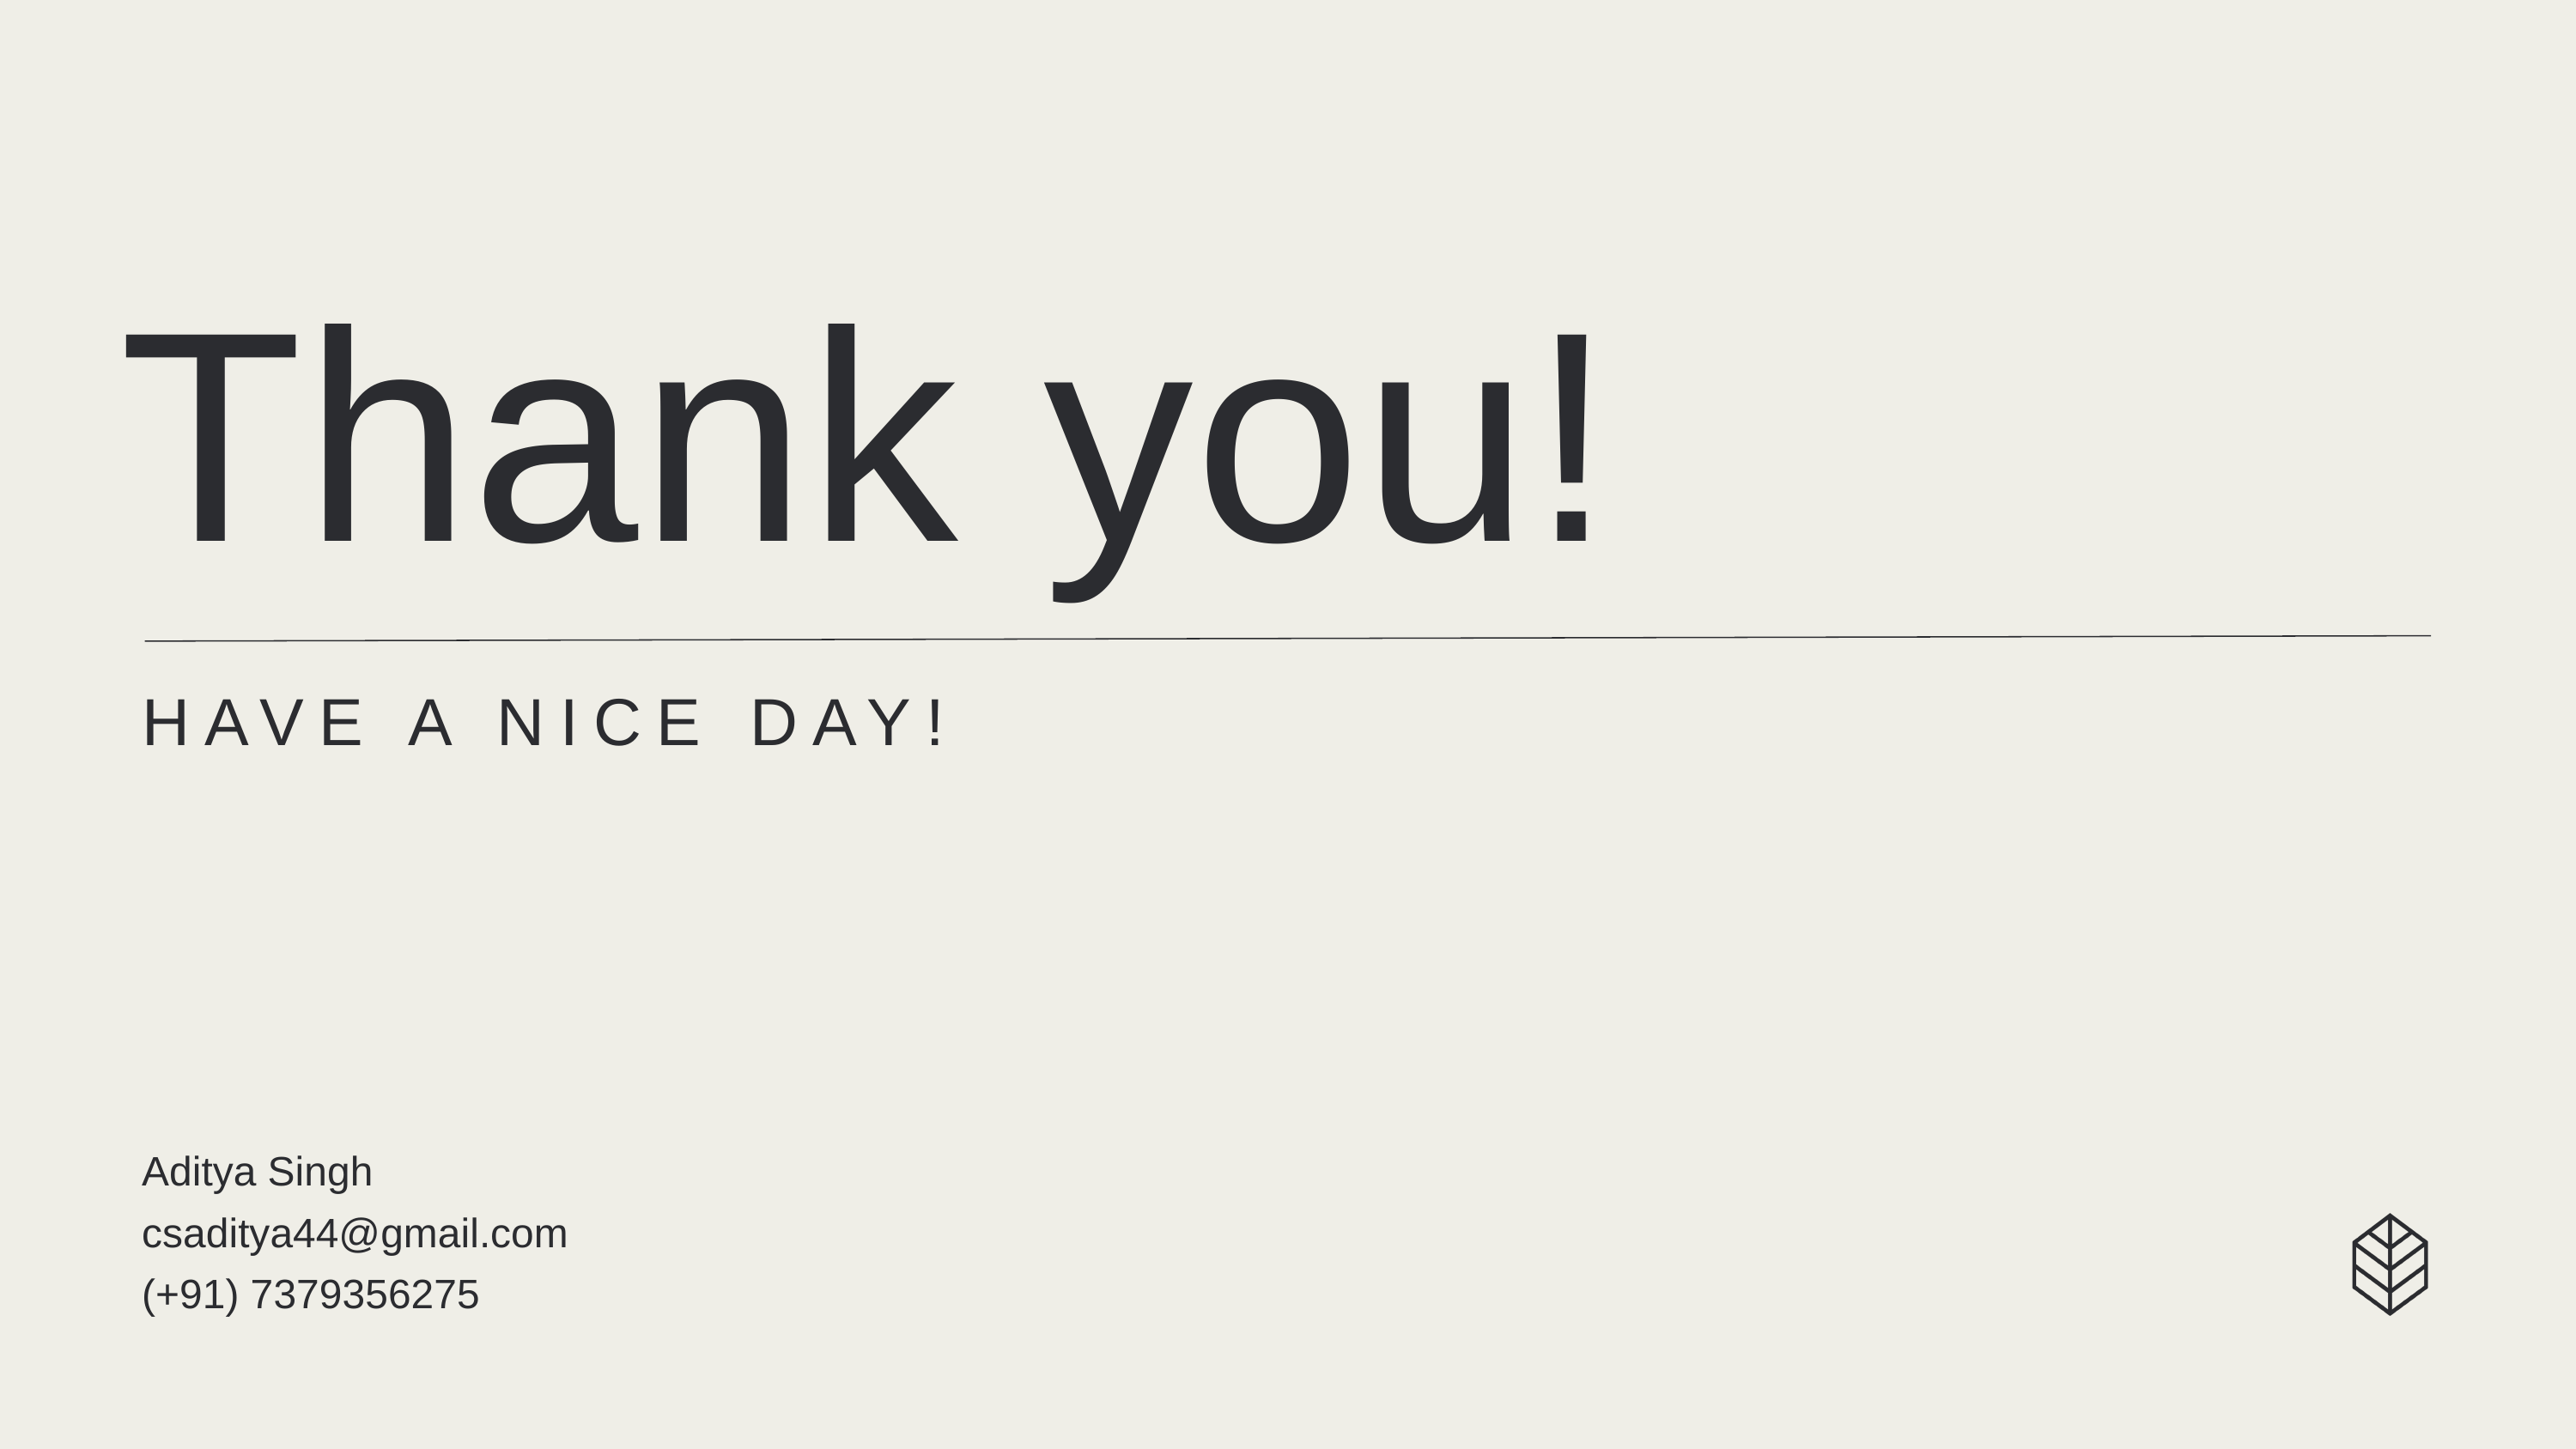

Thank you!

HAVE A NICE DAY!
Aditya Singh
csaditya44@gmail.com
(+91) 7379356275